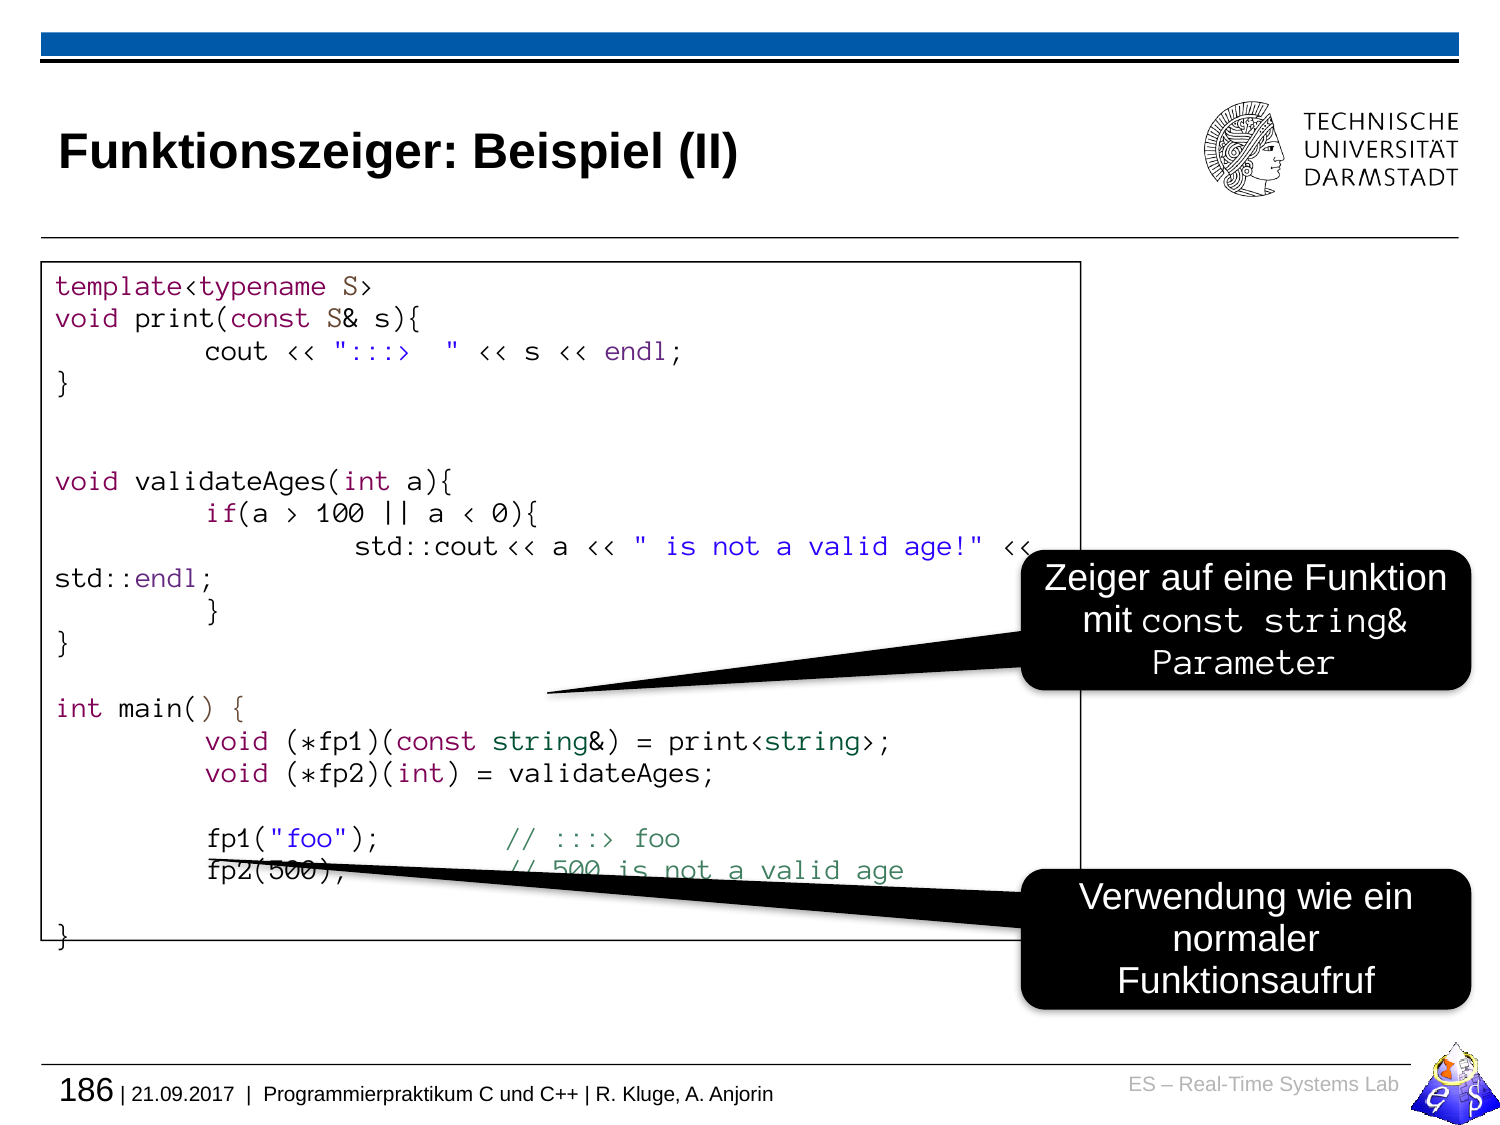

# Funktionszeiger: Beispiel (II)
template<typename S>
void print(const S& s){
	cout << ":::>  " << s << endl;
}

void validateAges(int a){
	if(a > 100 || a < 0){
		std::cout	<< a << " is not a valid age!" << std::endl;
	}
}

int main() {
	void (*fp1)(const string&) = print<string>;
	void (*fp2)(int) = validateAges;

	fp1("foo");	// :::> foo
	fp2(500);		// 500 is not a valid age
}

Zeiger auf eine Funktion mit const string& Parameter
Verwendung wie ein normaler Funktionsaufruf